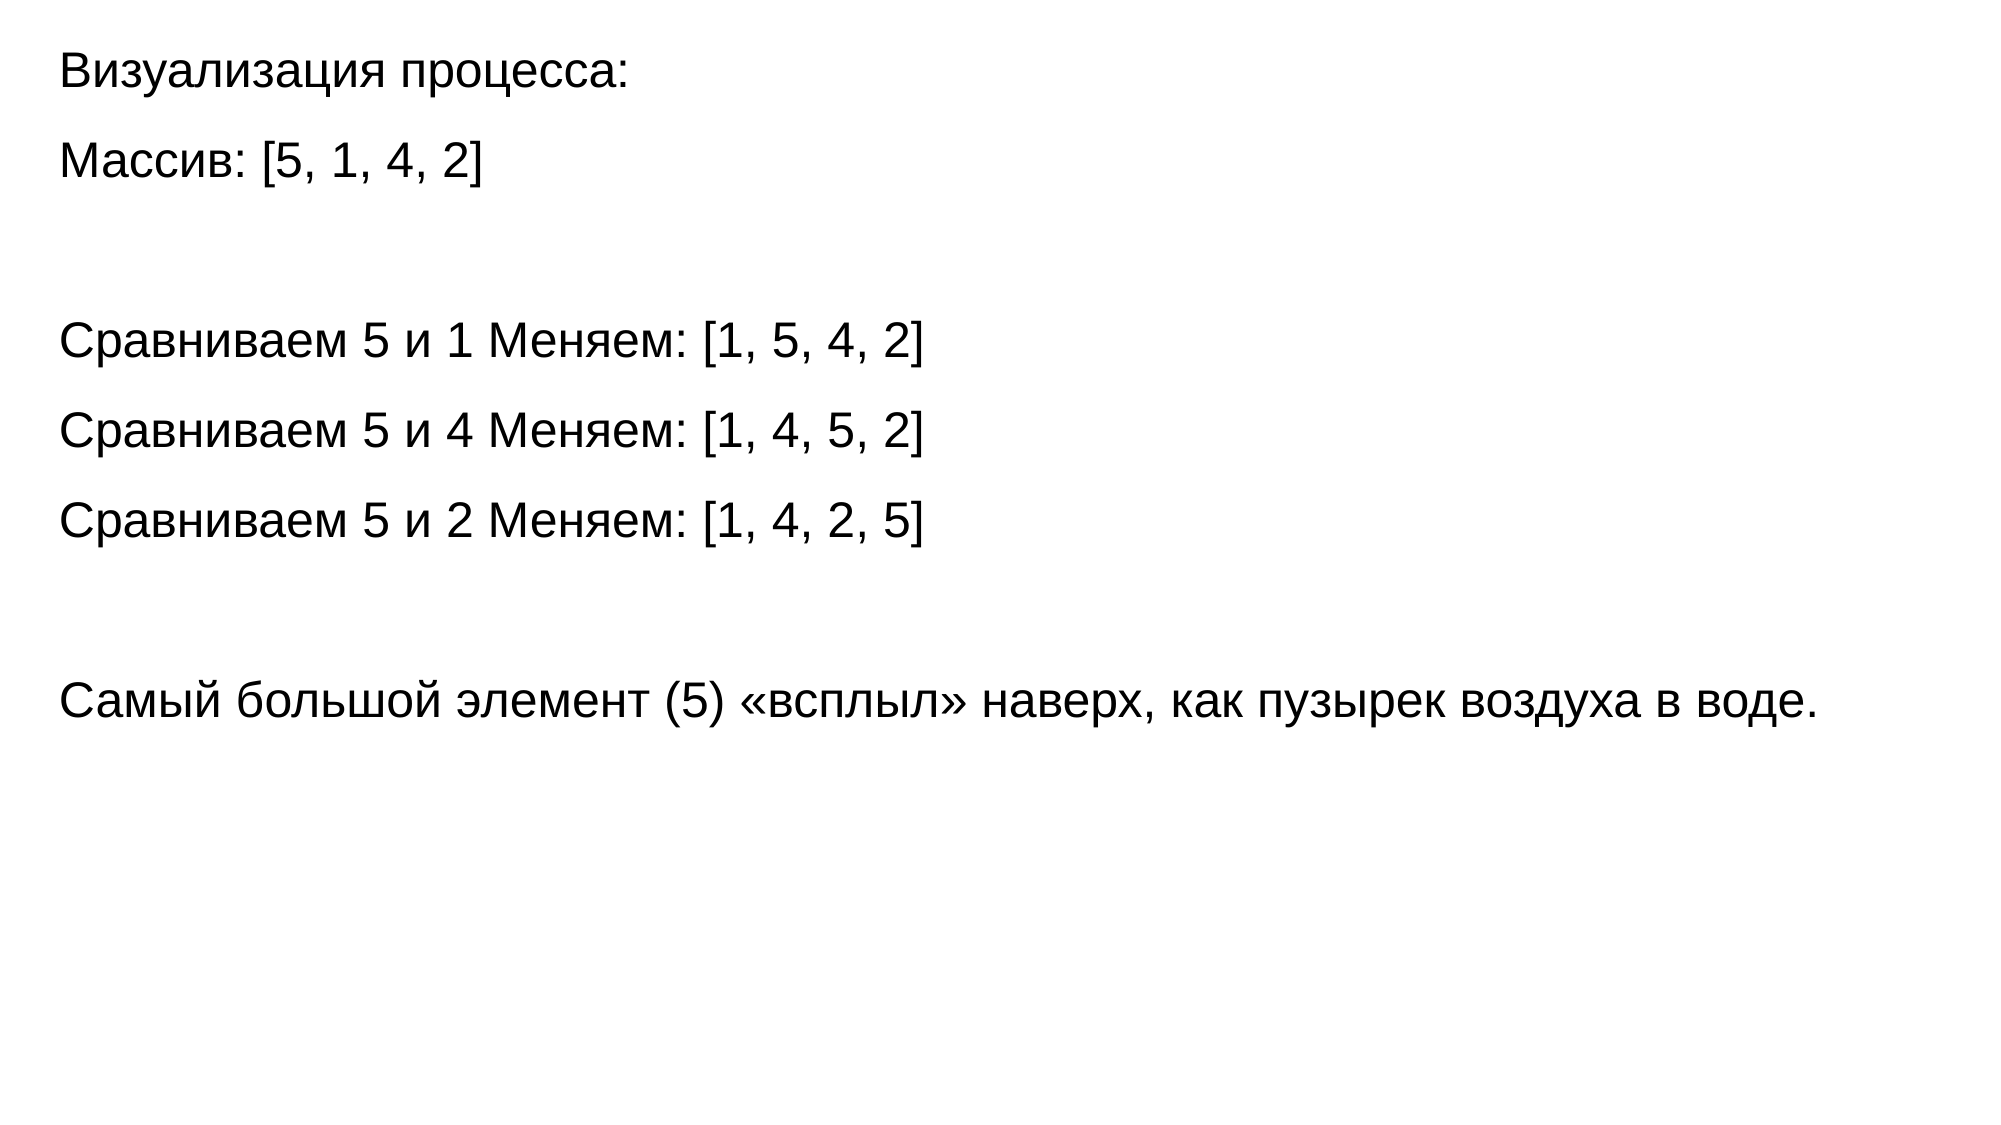

Визуализация процесса:
Массив: [5, 1, 4, 2]

Сравниваем 5 и 1 Меняем: [1, 5, 4, 2]
Сравниваем 5 и 4 Меняем: [1, 4, 5, 2]
Сравниваем 5 и 2 Меняем: [1, 4, 2, 5]

Самый большой элемент (5) «всплыл» наверх, как пузырек воздуха в воде.